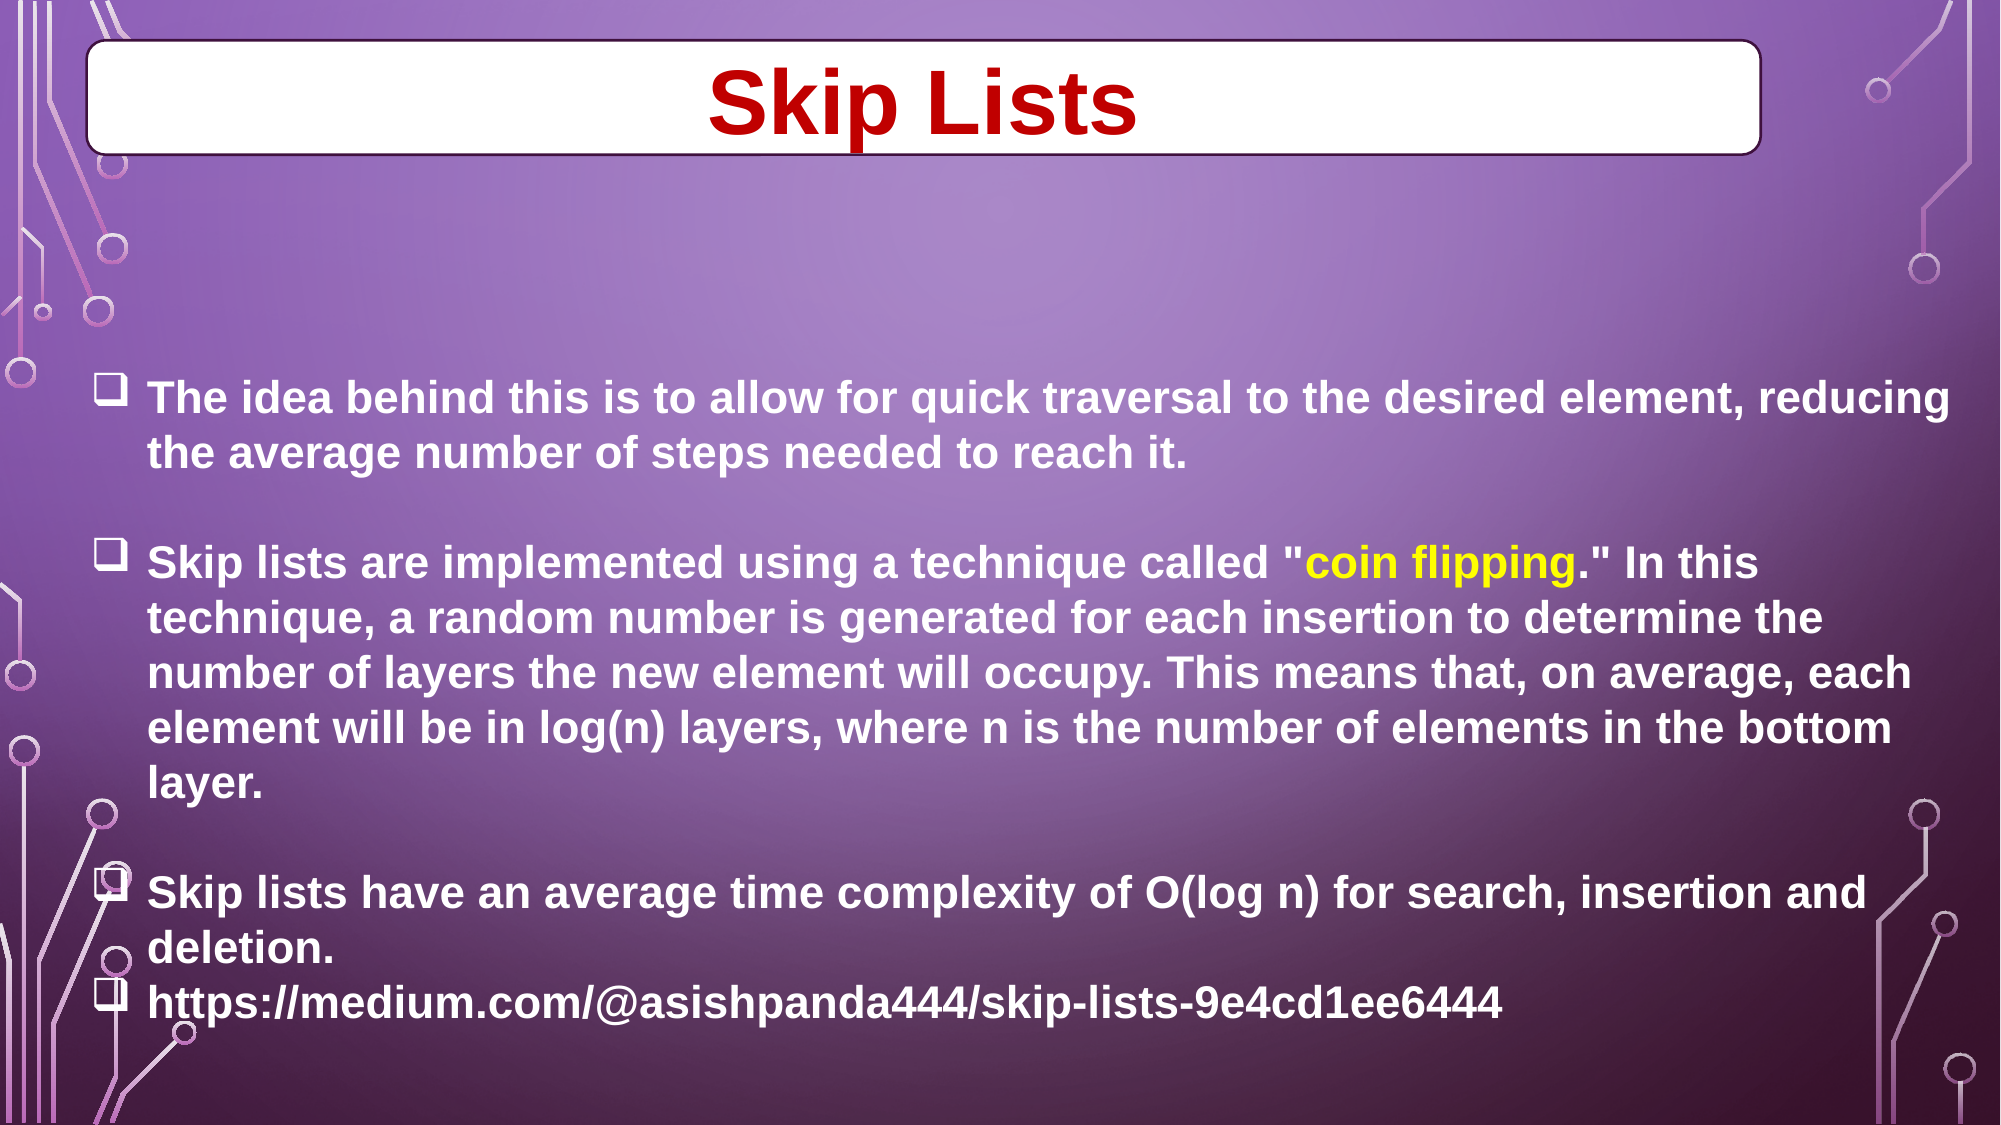

Skip Lists
The idea behind this is to allow for quick traversal to the desired element, reducing the average number of steps needed to reach it.

Skip lists are implemented using a technique called "coin flipping." In this technique, a random number is generated for each insertion to determine the number of layers the new element will occupy. This means that, on average, each element will be in log(n) layers, where n is the number of elements in the bottom layer.

Skip lists have an average time complexity of O(log n) for search, insertion and deletion.
https://medium.com/@asishpanda444/skip-lists-9e4cd1ee6444